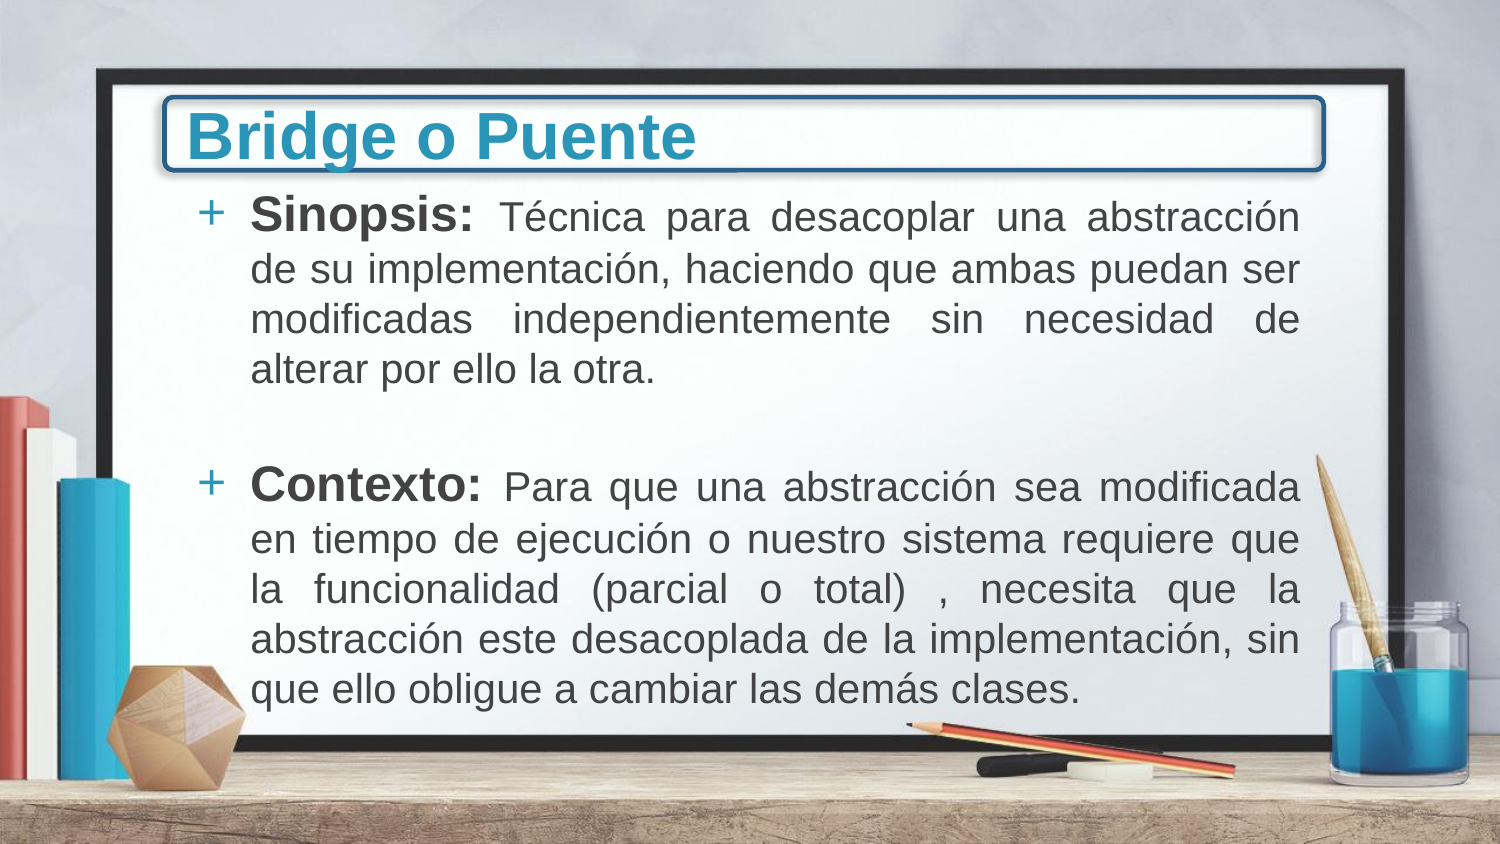

Bridge o Puente

Sinopsis: Técnica para desacoplar una abstracción de su implementación, haciendo que ambas puedan ser modificadas independientemente sin necesidad de alterar por ello la otra.

Contexto: Para que una abstracción sea modificada en tiempo de ejecución o nuestro sistema requiere que la funcionalidad (parcial o total) , necesita que la abstracción este desacoplada de la implementación, sin que ello obligue a cambiar las demás clases.